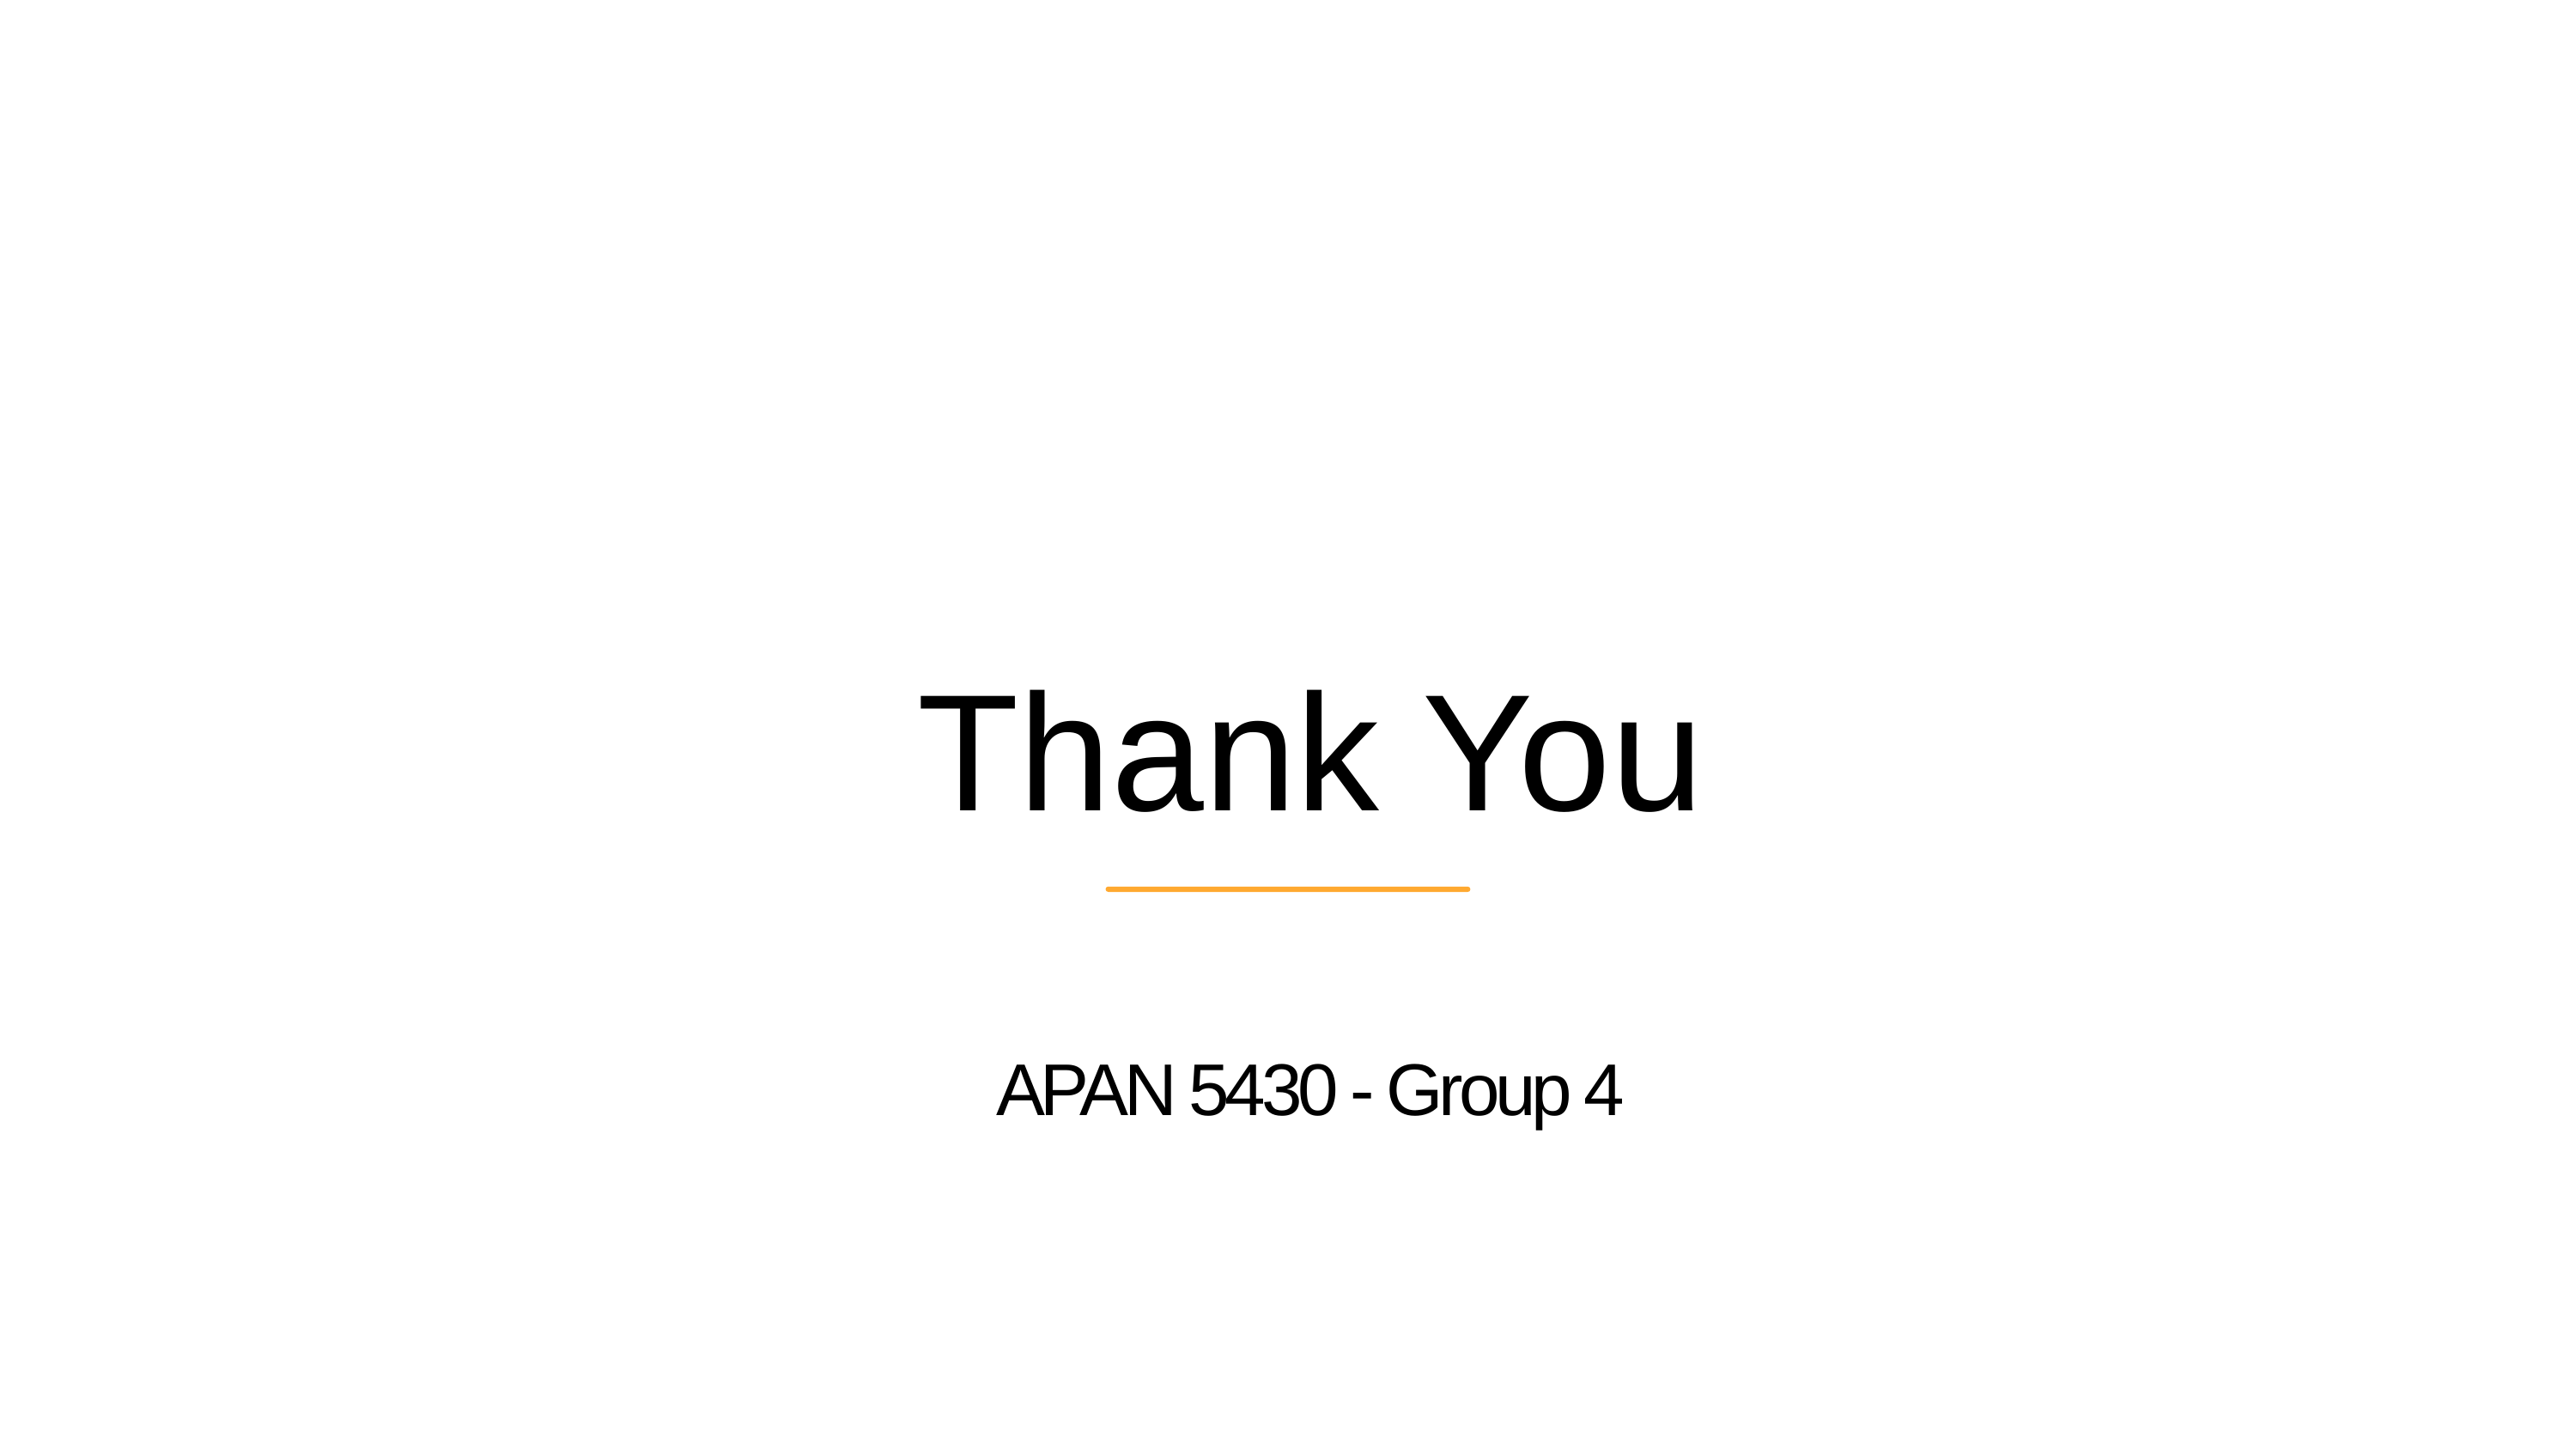

Thank You

APAN 5430 - Group 4